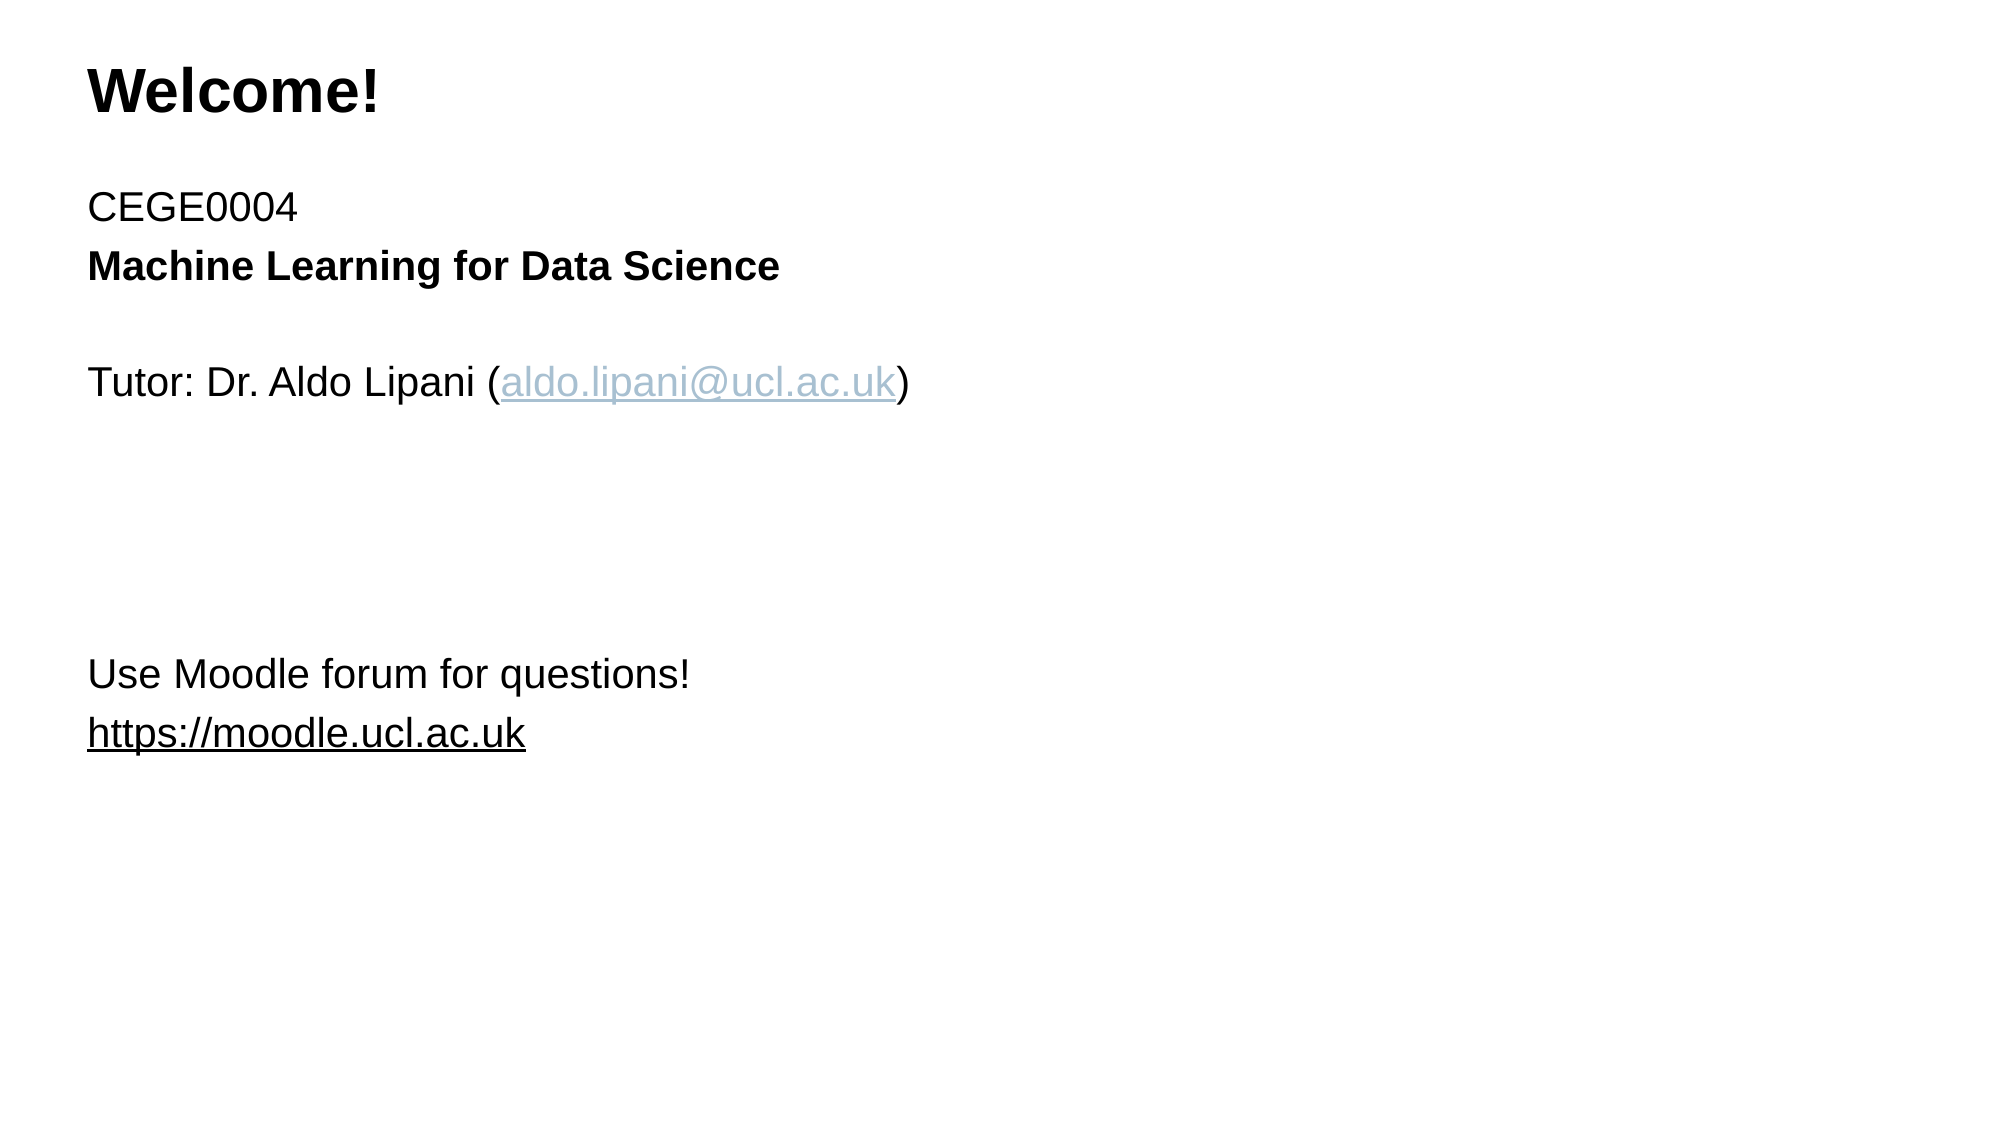

# Welcome!
CEGE0004
Machine Learning for Data Science

Tutor: Dr. Aldo Lipani (aldo.lipani@ucl.ac.uk)

Use Moodle forum for questions!
https://moodle.ucl.ac.uk